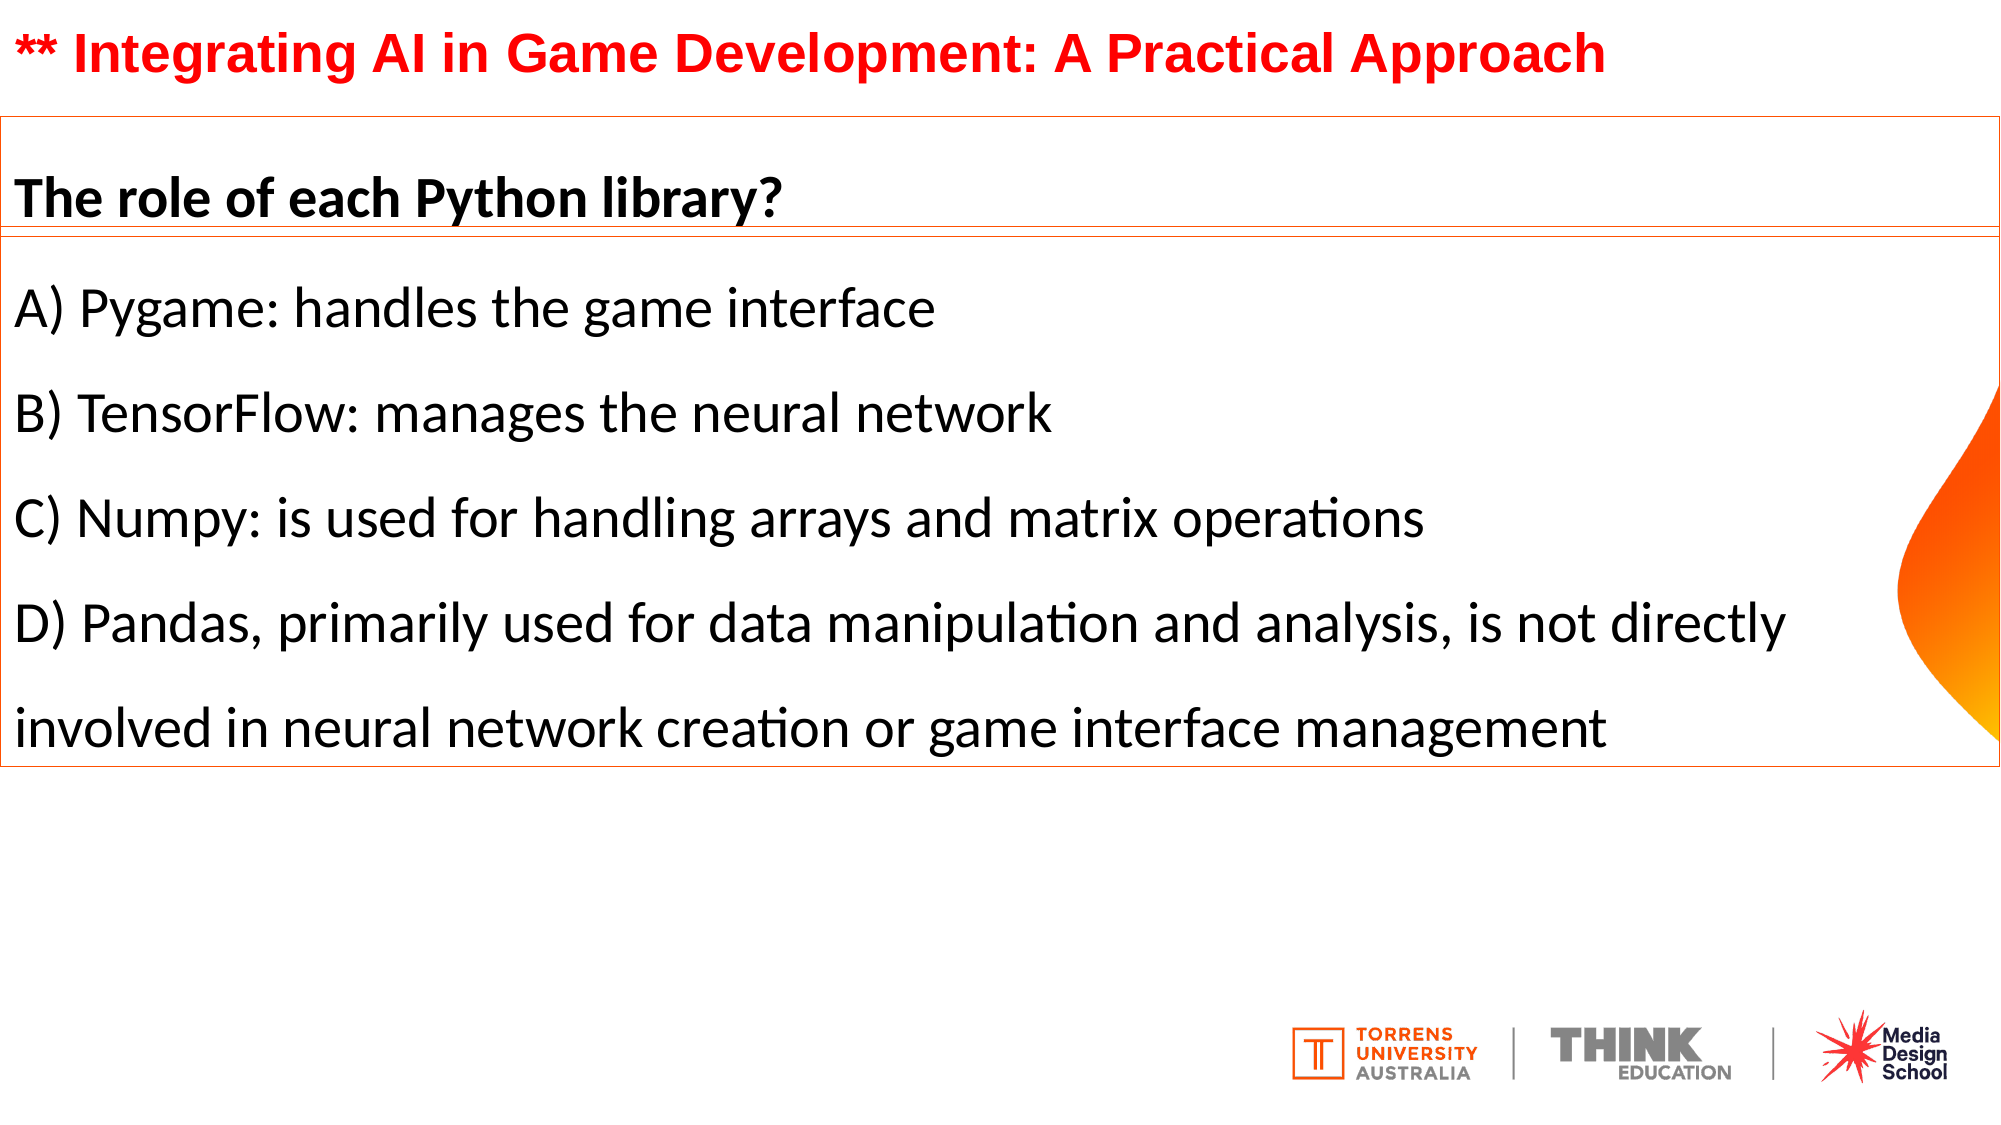

# ** Integrating AI in Game Development: A Practical Approach
The role of each Python library?
A) Pygame: handles the game interface
B) TensorFlow: manages the neural network
C) Numpy: is used for handling arrays and matrix operations
D) Pandas, primarily used for data manipulation and analysis, is not directly involved in neural network creation or game interface management